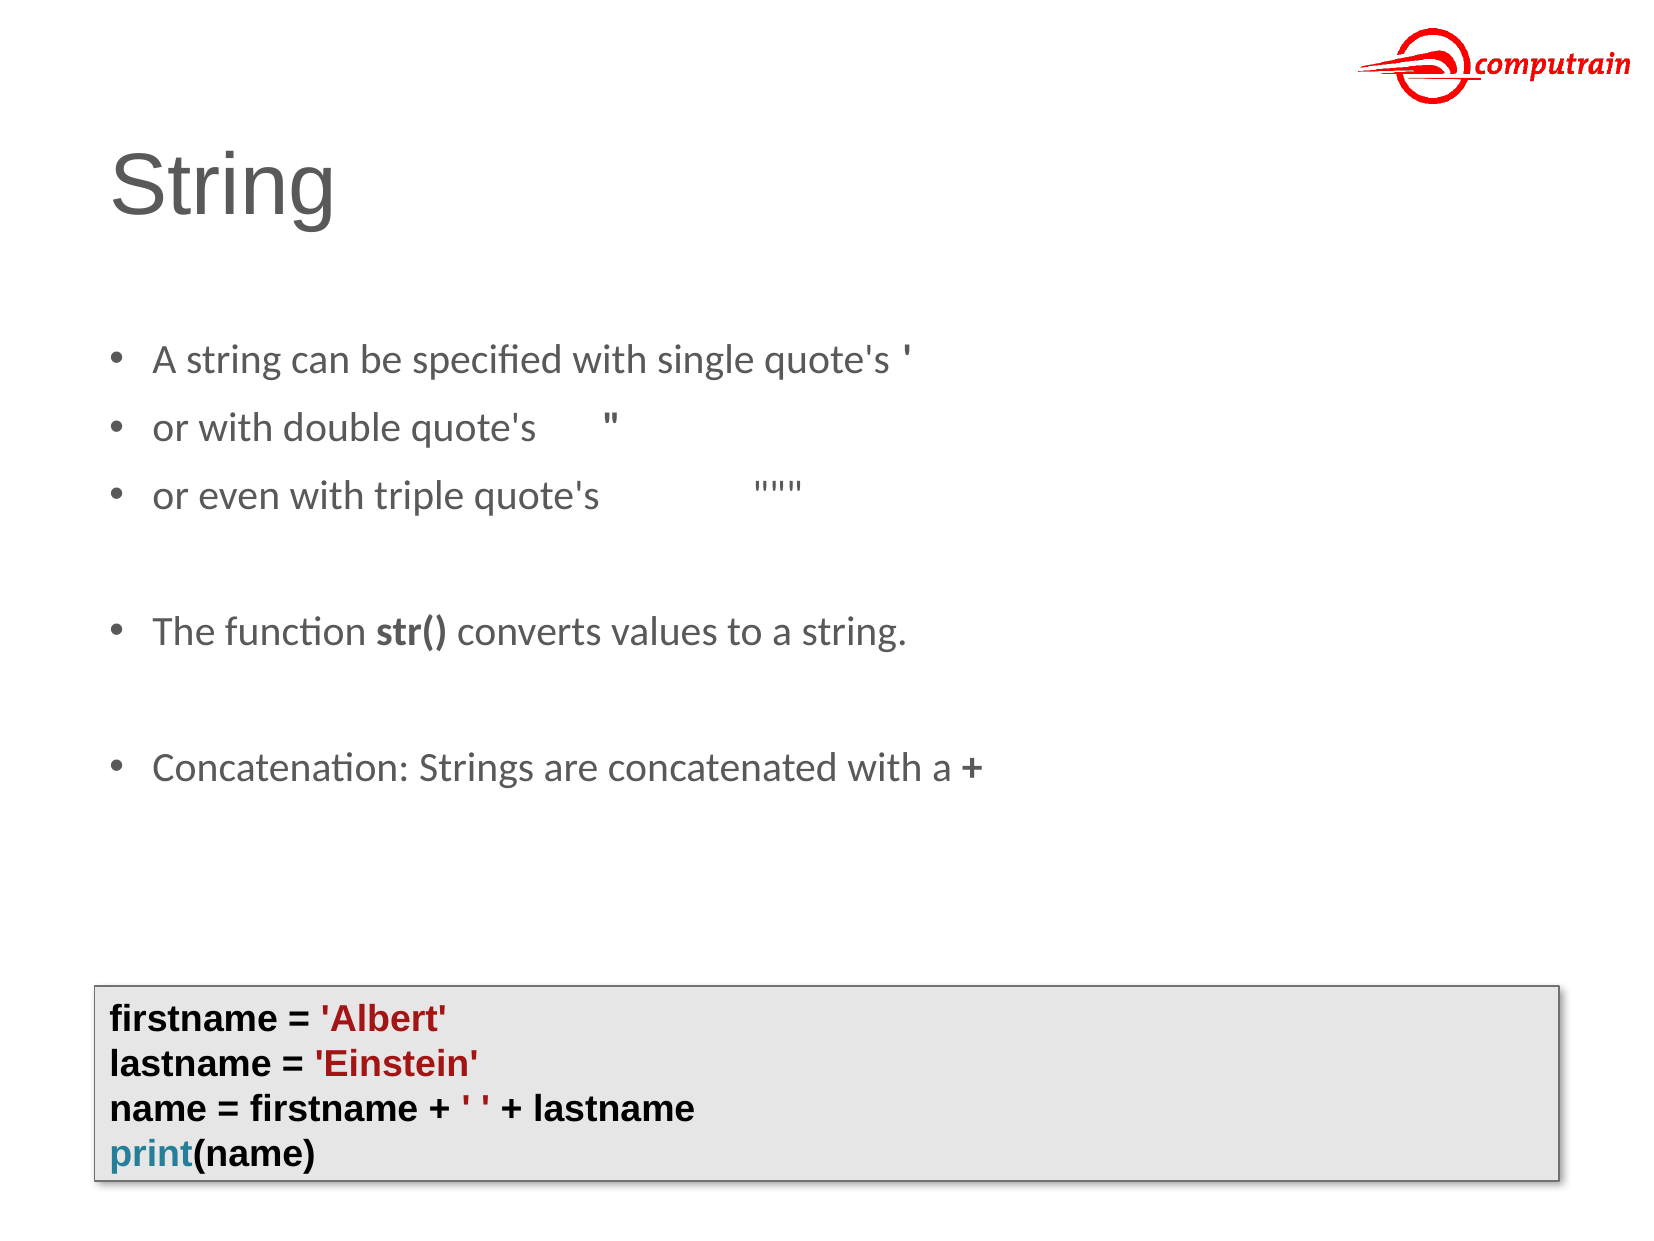

# String
A string can be specified with single quote's 	'
or with double quote's 	"
or even with triple quote's 	"""

The function str() converts values to a string.

Concatenation: Strings are concatenated with a +

firstname = 'Albert'
lastname = 'Einstein'
name = firstname + ' ' + lastname
print(name)